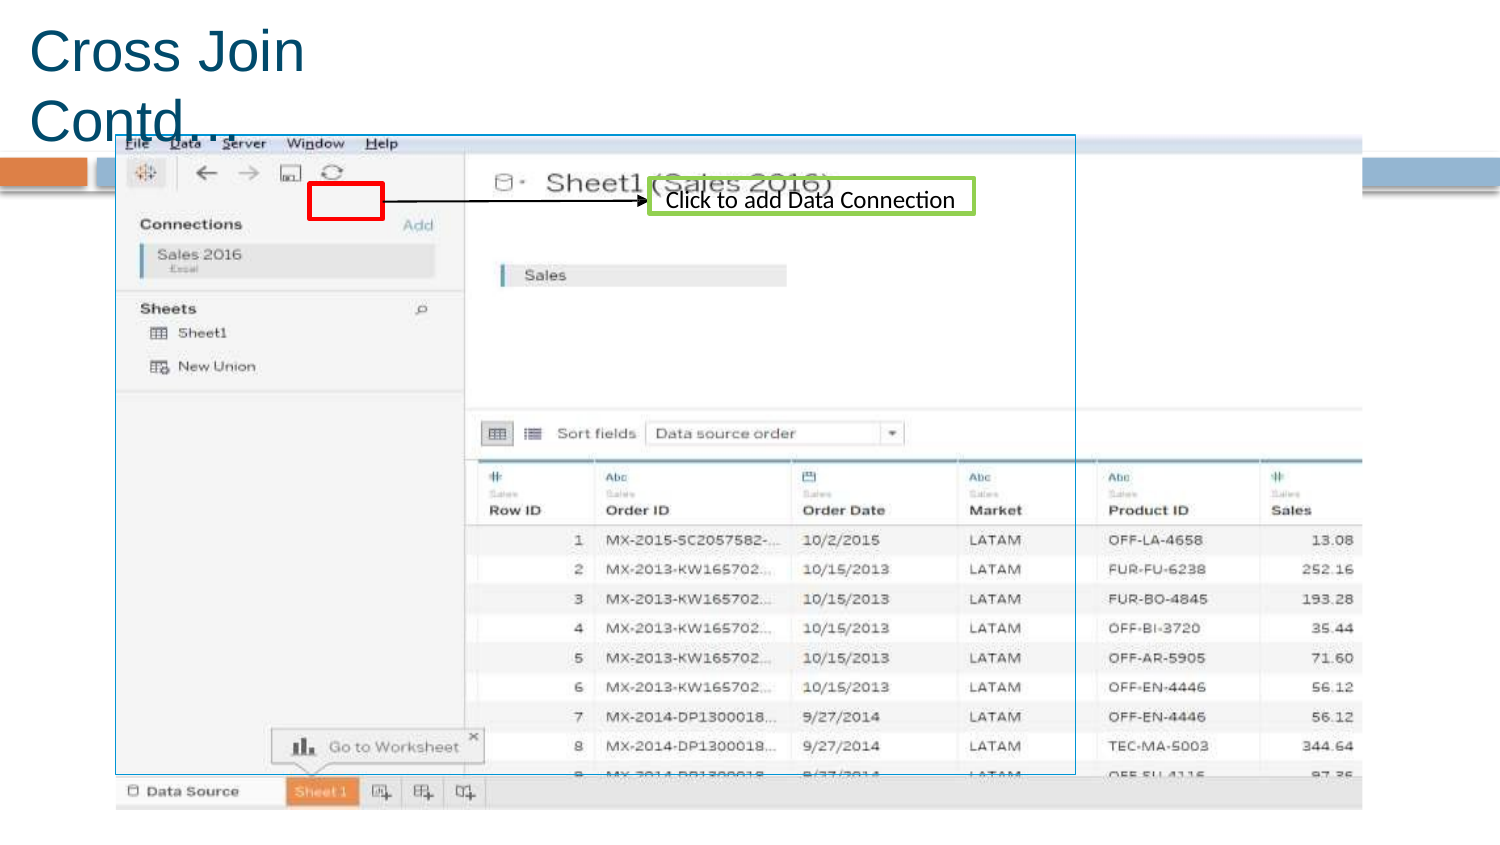

# Cross Join Contd…

Click to add Data Connection